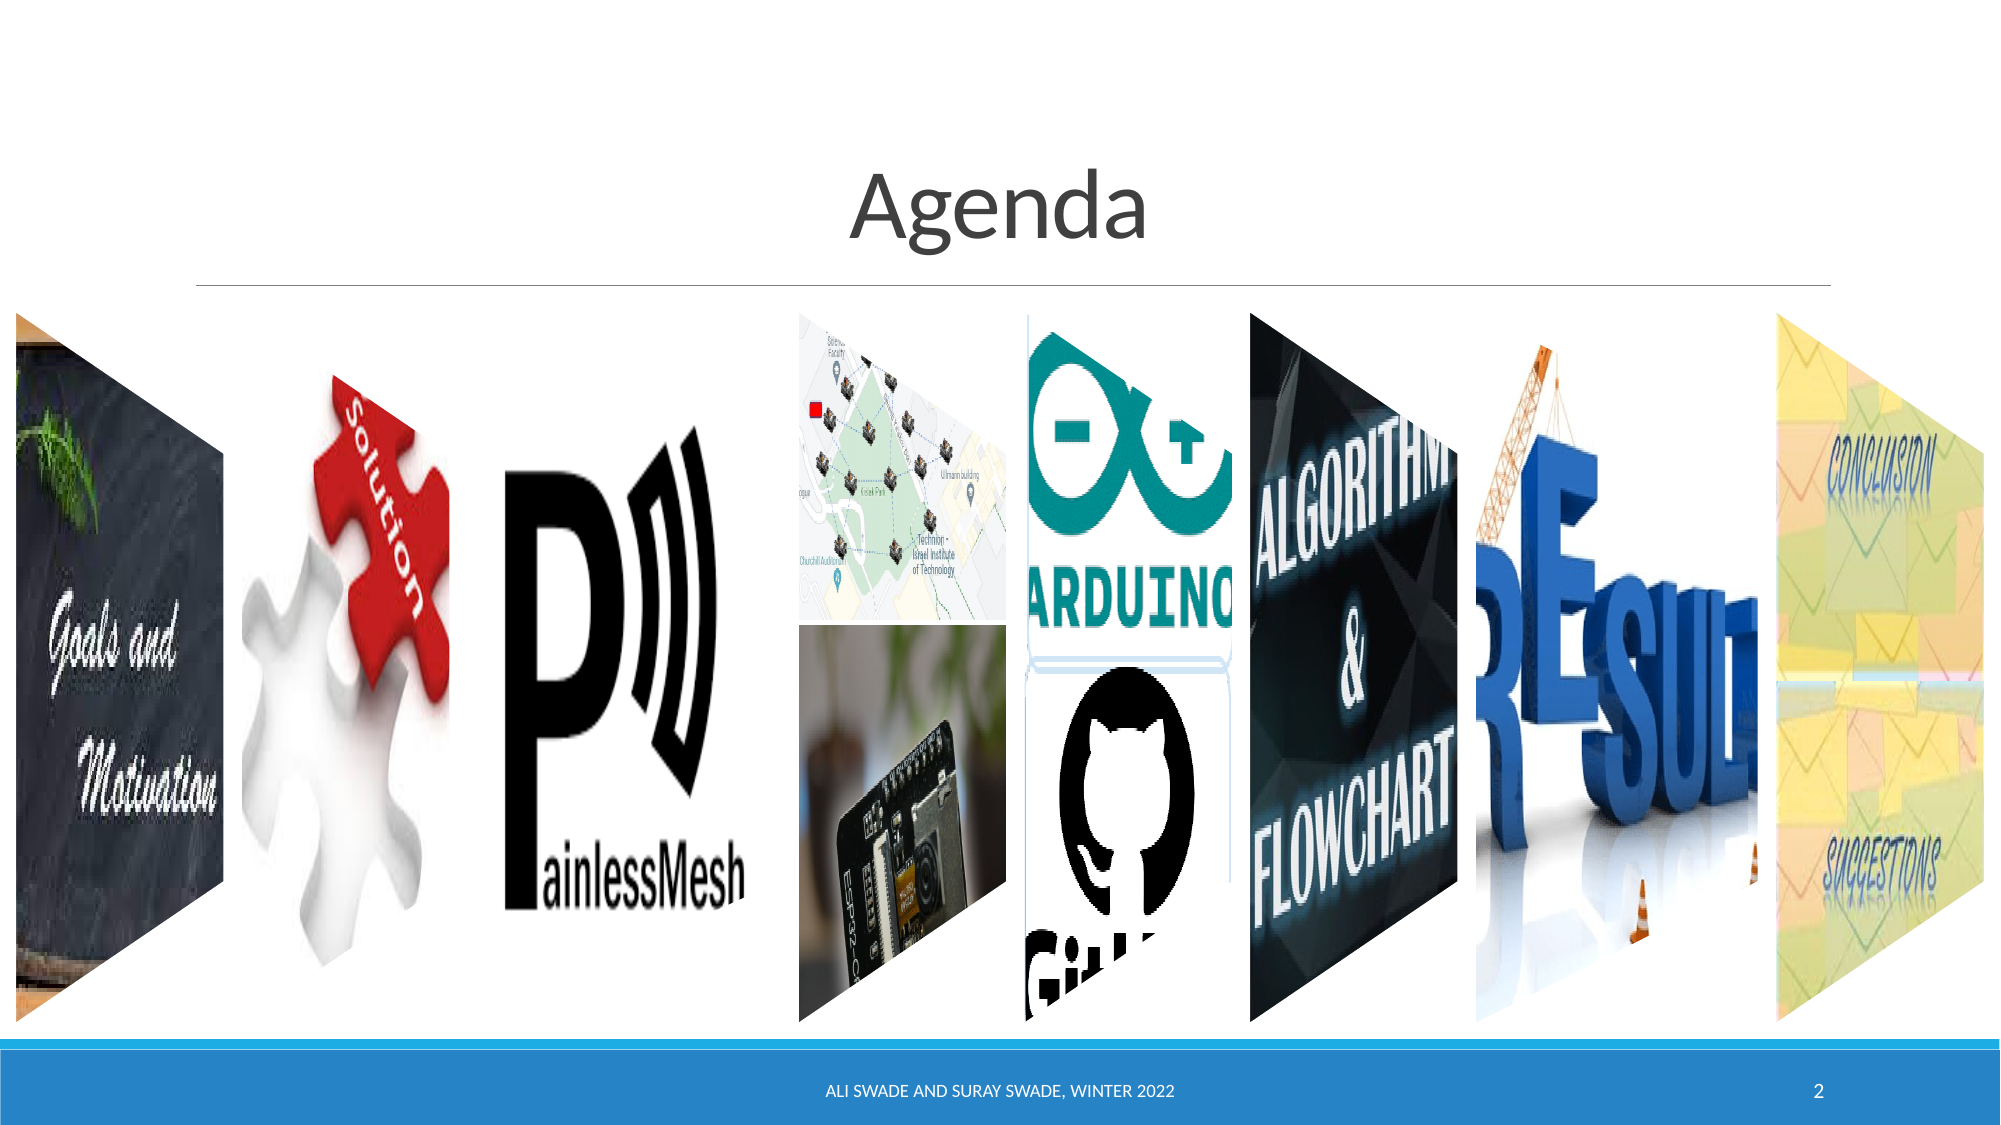

# Agenda

Ali Swade and Suray Swade, Winter 2022
2